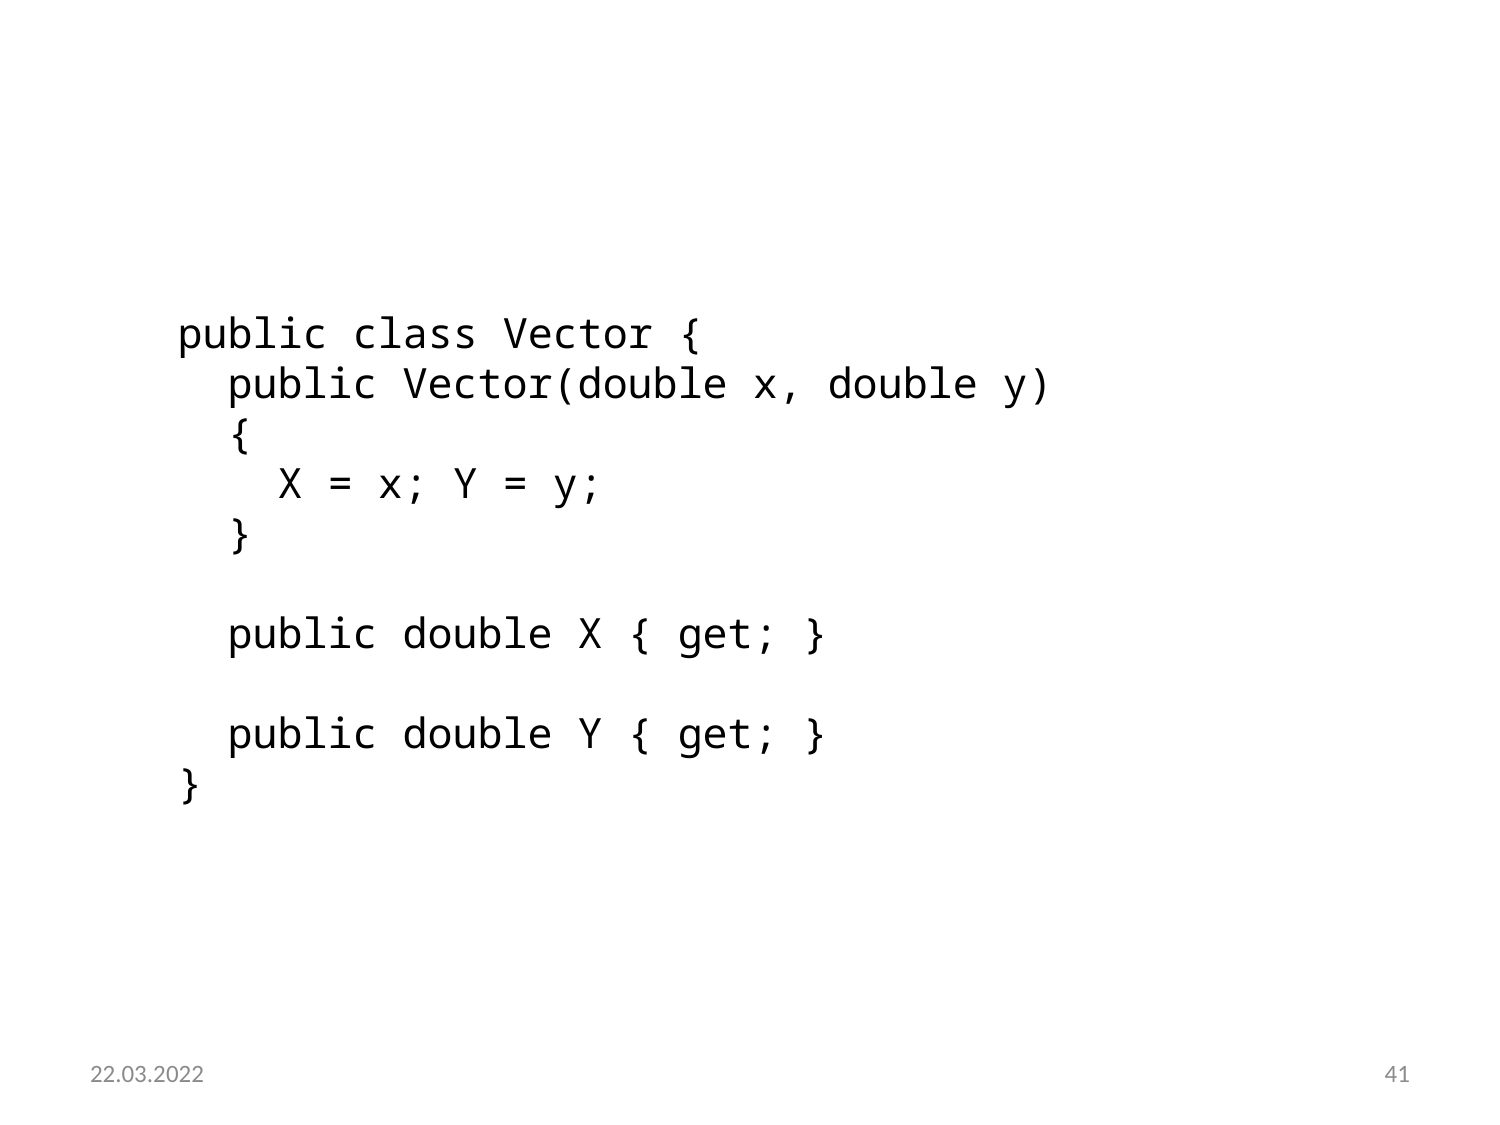

public class Vector {
  public Vector(double x, double y)
  {
    X = x; Y = y;
  }

  public double X { get; }

  public double Y { get; }
}
22.03.2022
41